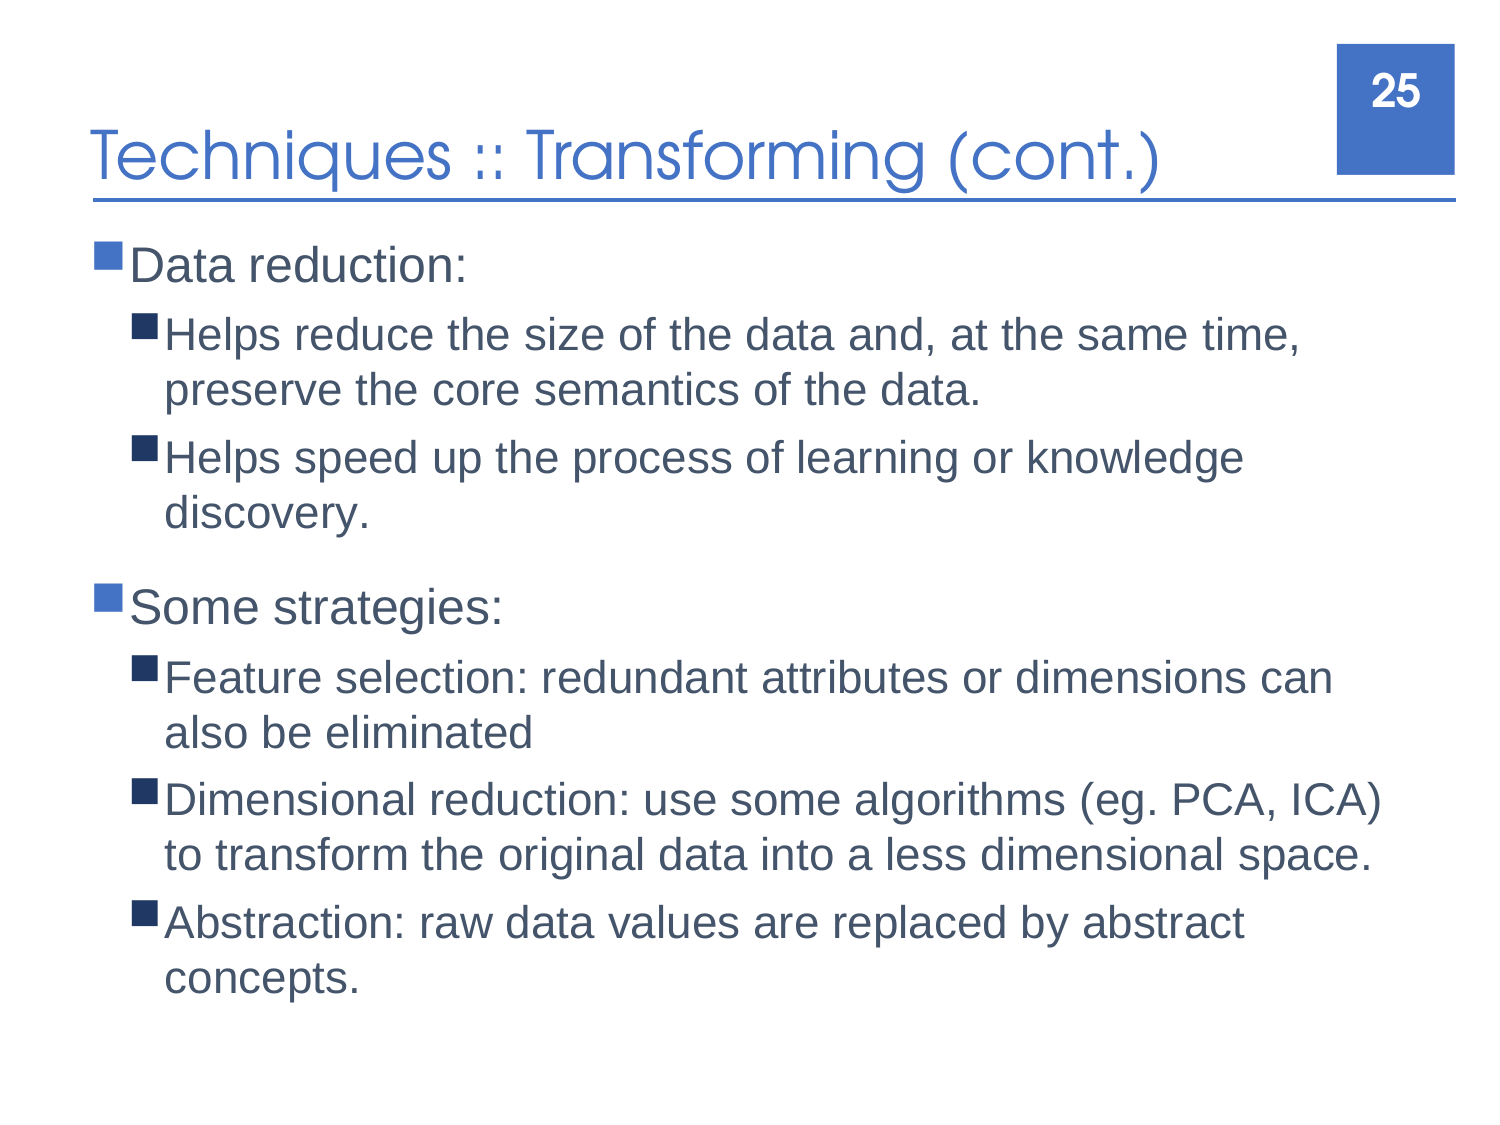

25
# Techniques :: Transforming (cont.)

Data reduction:
Helps reduce the size of the data and, at the same time, preserve the core semantics of the data.
Helps speed up the process of learning or knowledge discovery.
Some strategies:
Feature selection: redundant attributes or dimensions can also be eliminated
Dimensional reduction: use some algorithms (eg. PCA, ICA) to transform the original data into a less dimensional space.
Abstraction: raw data values are replaced by abstract concepts.